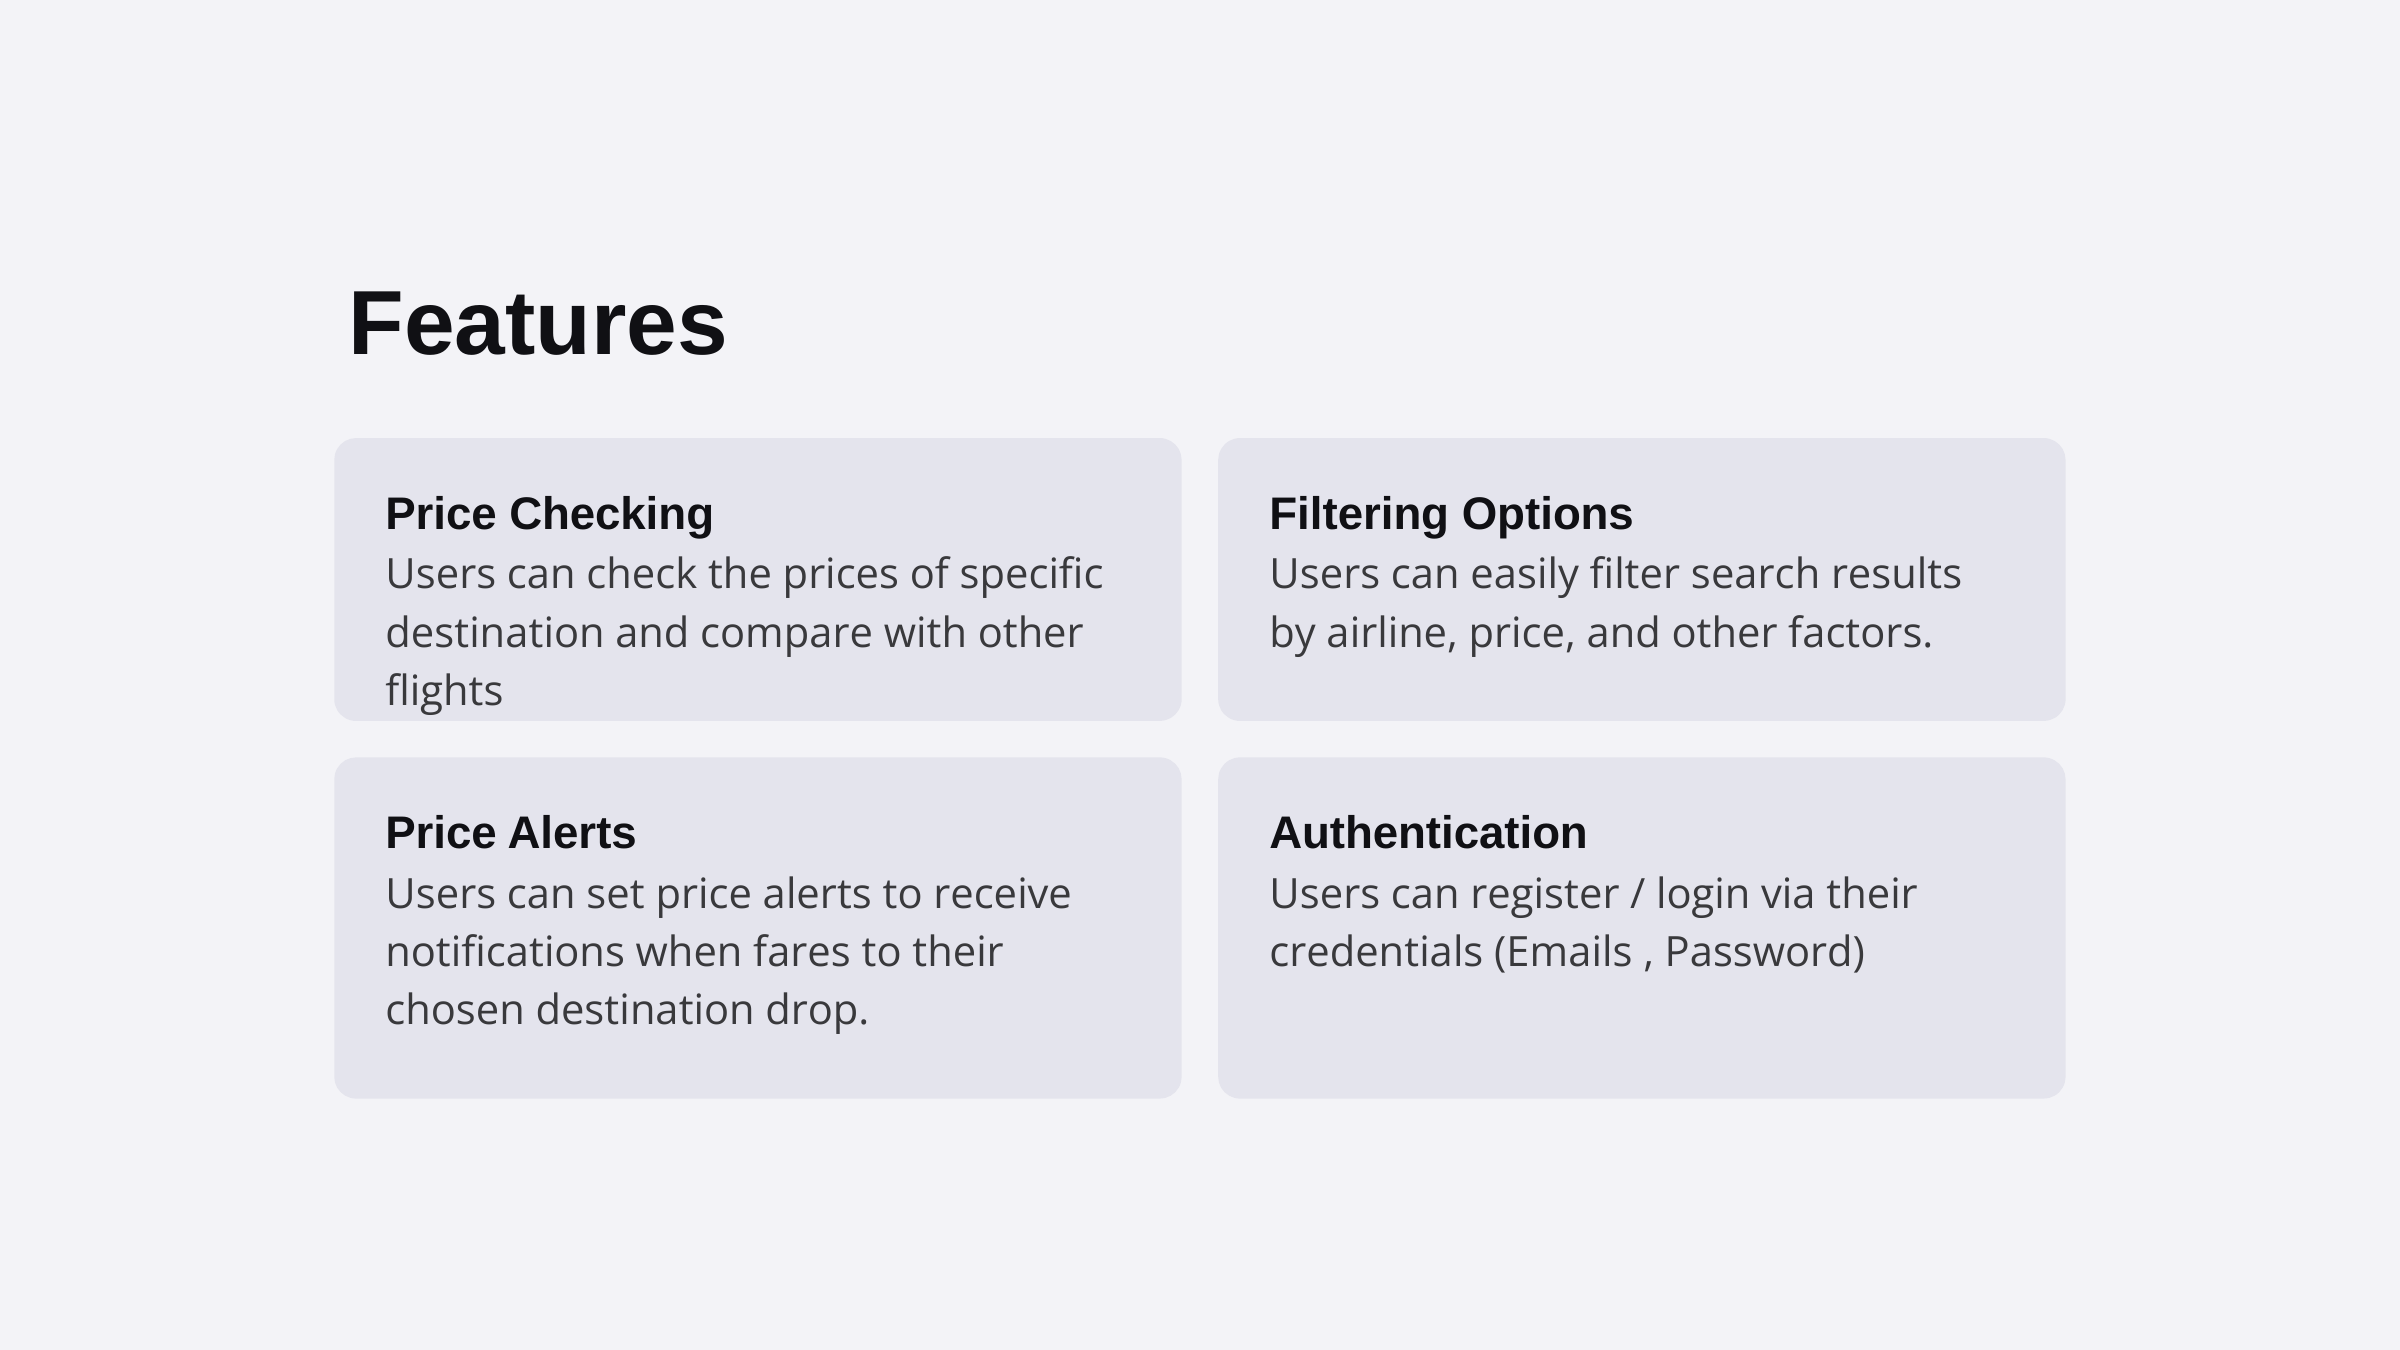

Features

Price Checking
Filtering Options
Users can check the prices of specific destination and compare with other flights
Users can easily filter search results by airline, price, and other factors.

Price Alerts
Authentication
Users can set price alerts to receive notifications when fares to their chosen destination drop.
Users can register / login via their credentials (Emails , Password)